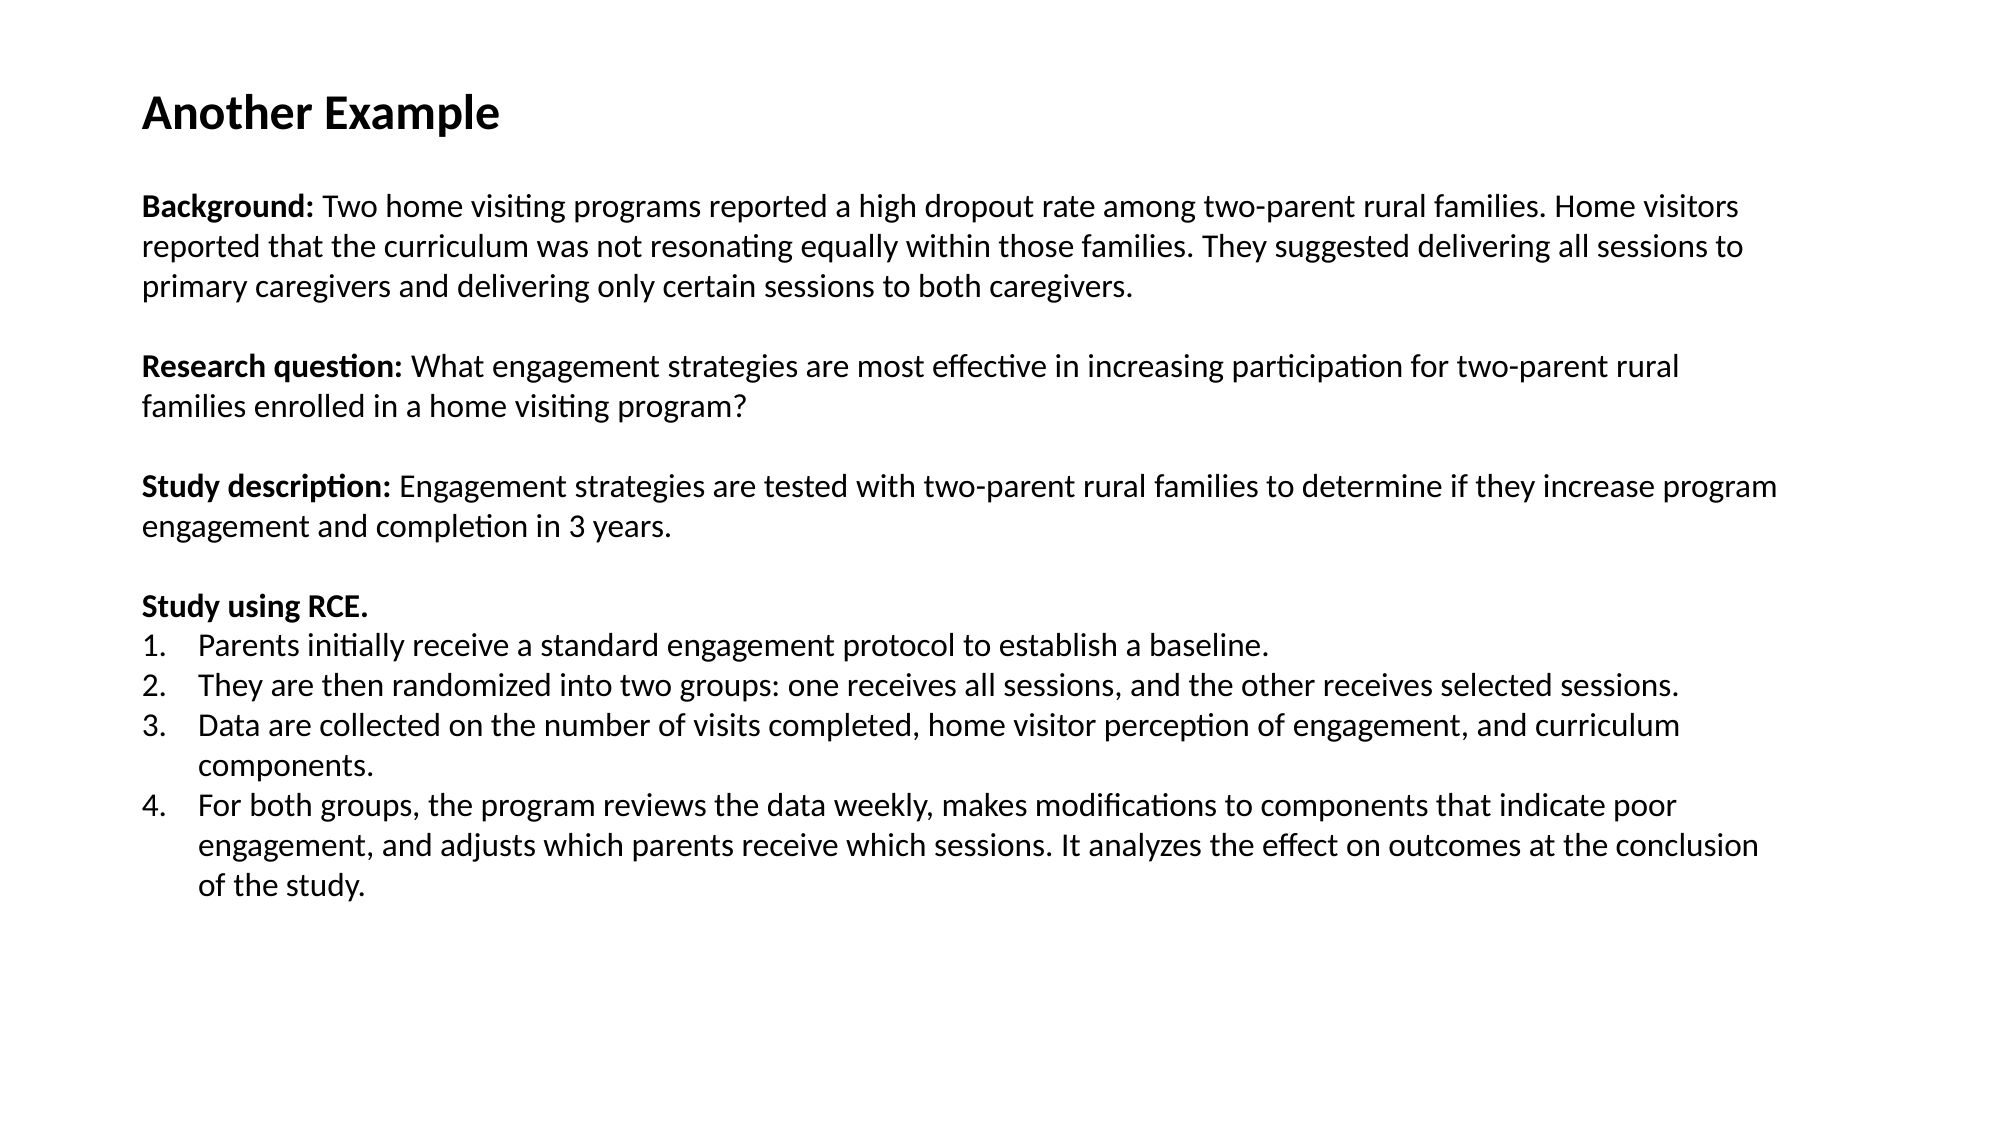

Another Example

Background: Two home visiting programs reported a high dropout rate among two-parent rural families. Home visitors reported that the curriculum was not resonating equally within those families. They suggested delivering all sessions to primary caregivers and delivering only certain sessions to both caregivers.
Research question: What engagement strategies are most effective in increasing participation for two-parent rural families enrolled in a home visiting program?
Study description: Engagement strategies are tested with two-parent rural families to determine if they increase program engagement and completion in 3 years.

Study using RCE.
Parents initially receive a standard engagement protocol to establish a baseline.
They are then randomized into two groups: one receives all sessions, and the other receives selected sessions.
Data are collected on the number of visits completed, home visitor perception of engagement, and curriculum components.
For both groups, the program reviews the data weekly, makes modifications to components that indicate poor engagement, and adjusts which parents receive which sessions. It analyzes the effect on outcomes at the conclusion of the study.